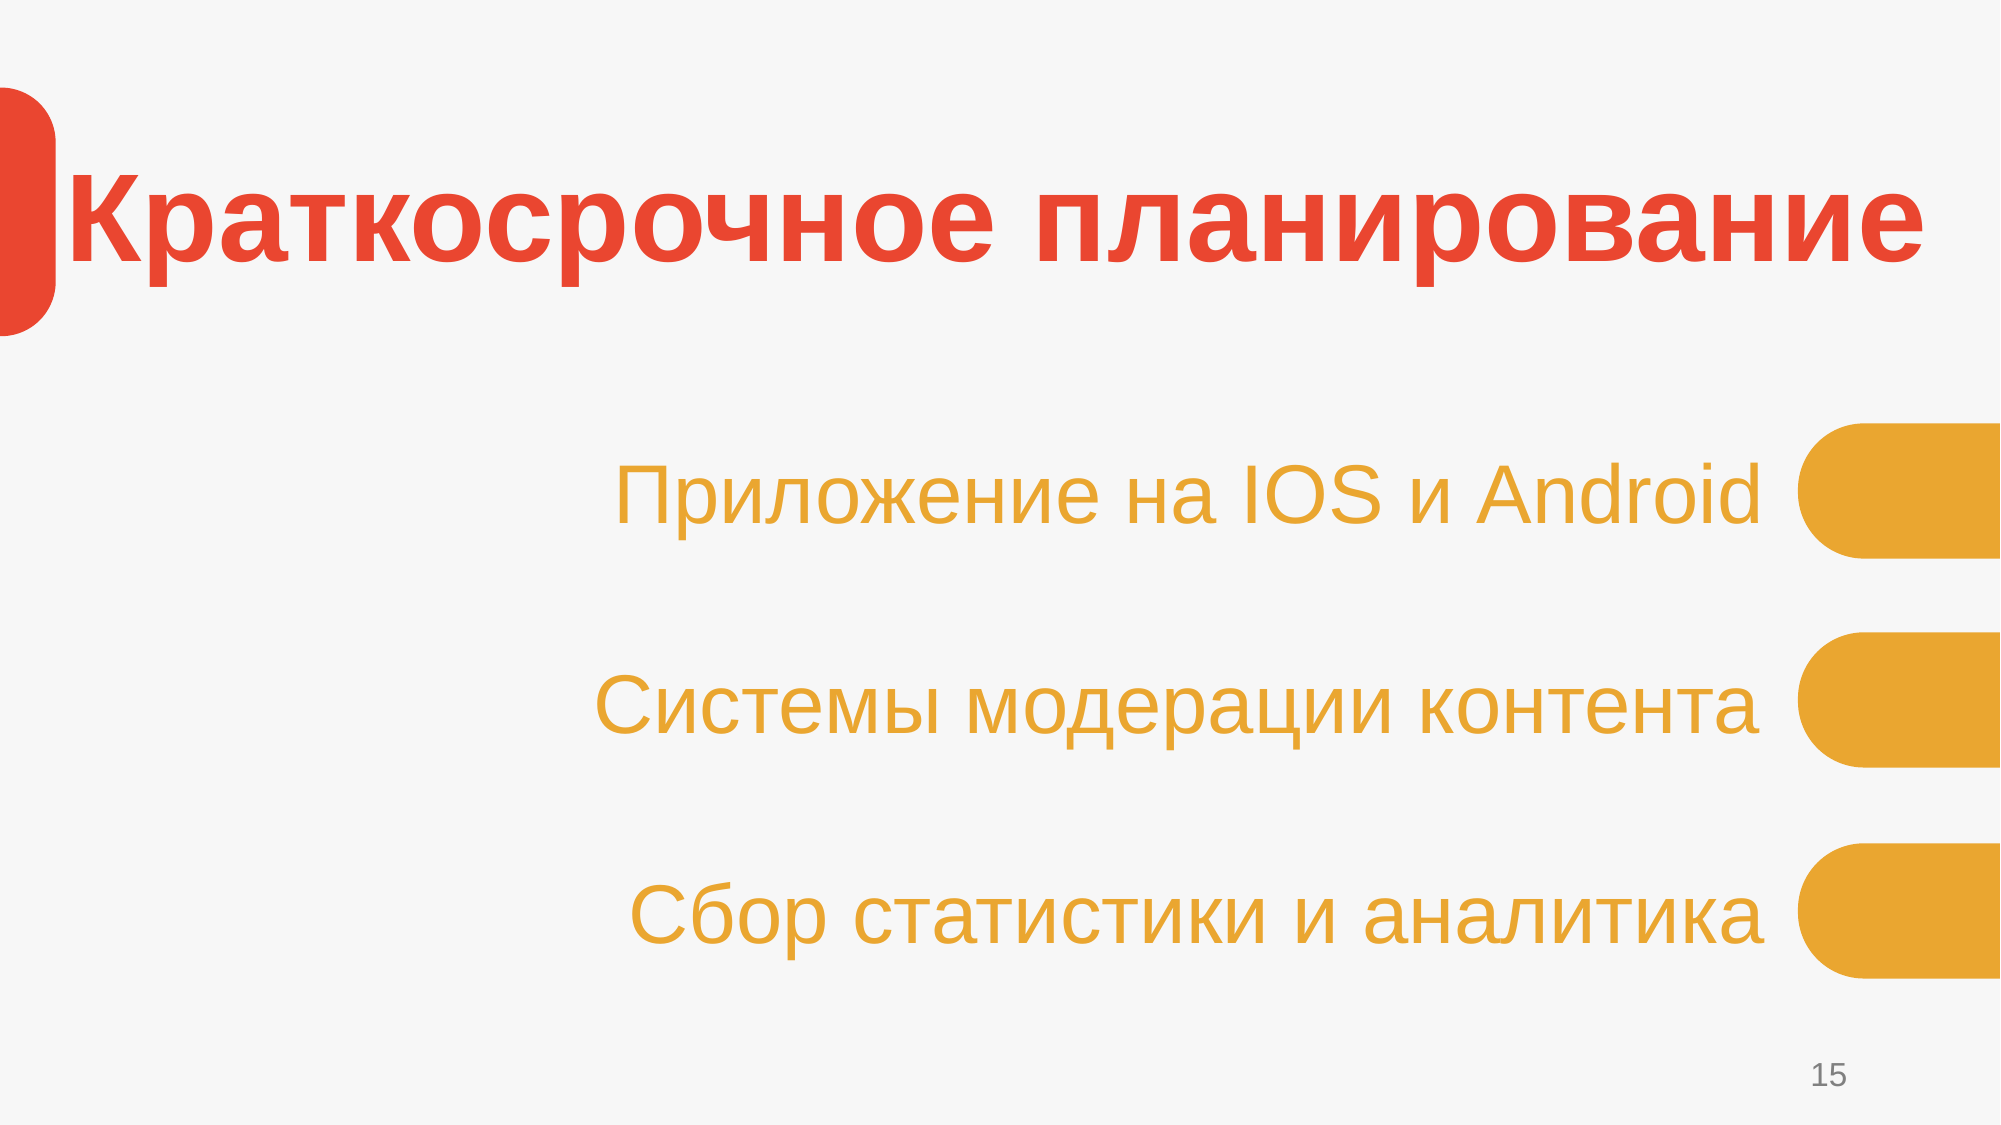

Краткосрочное планирование

Приложение на IOS и Android

Системы модерации контента

Сбор статистики и аналитика
15